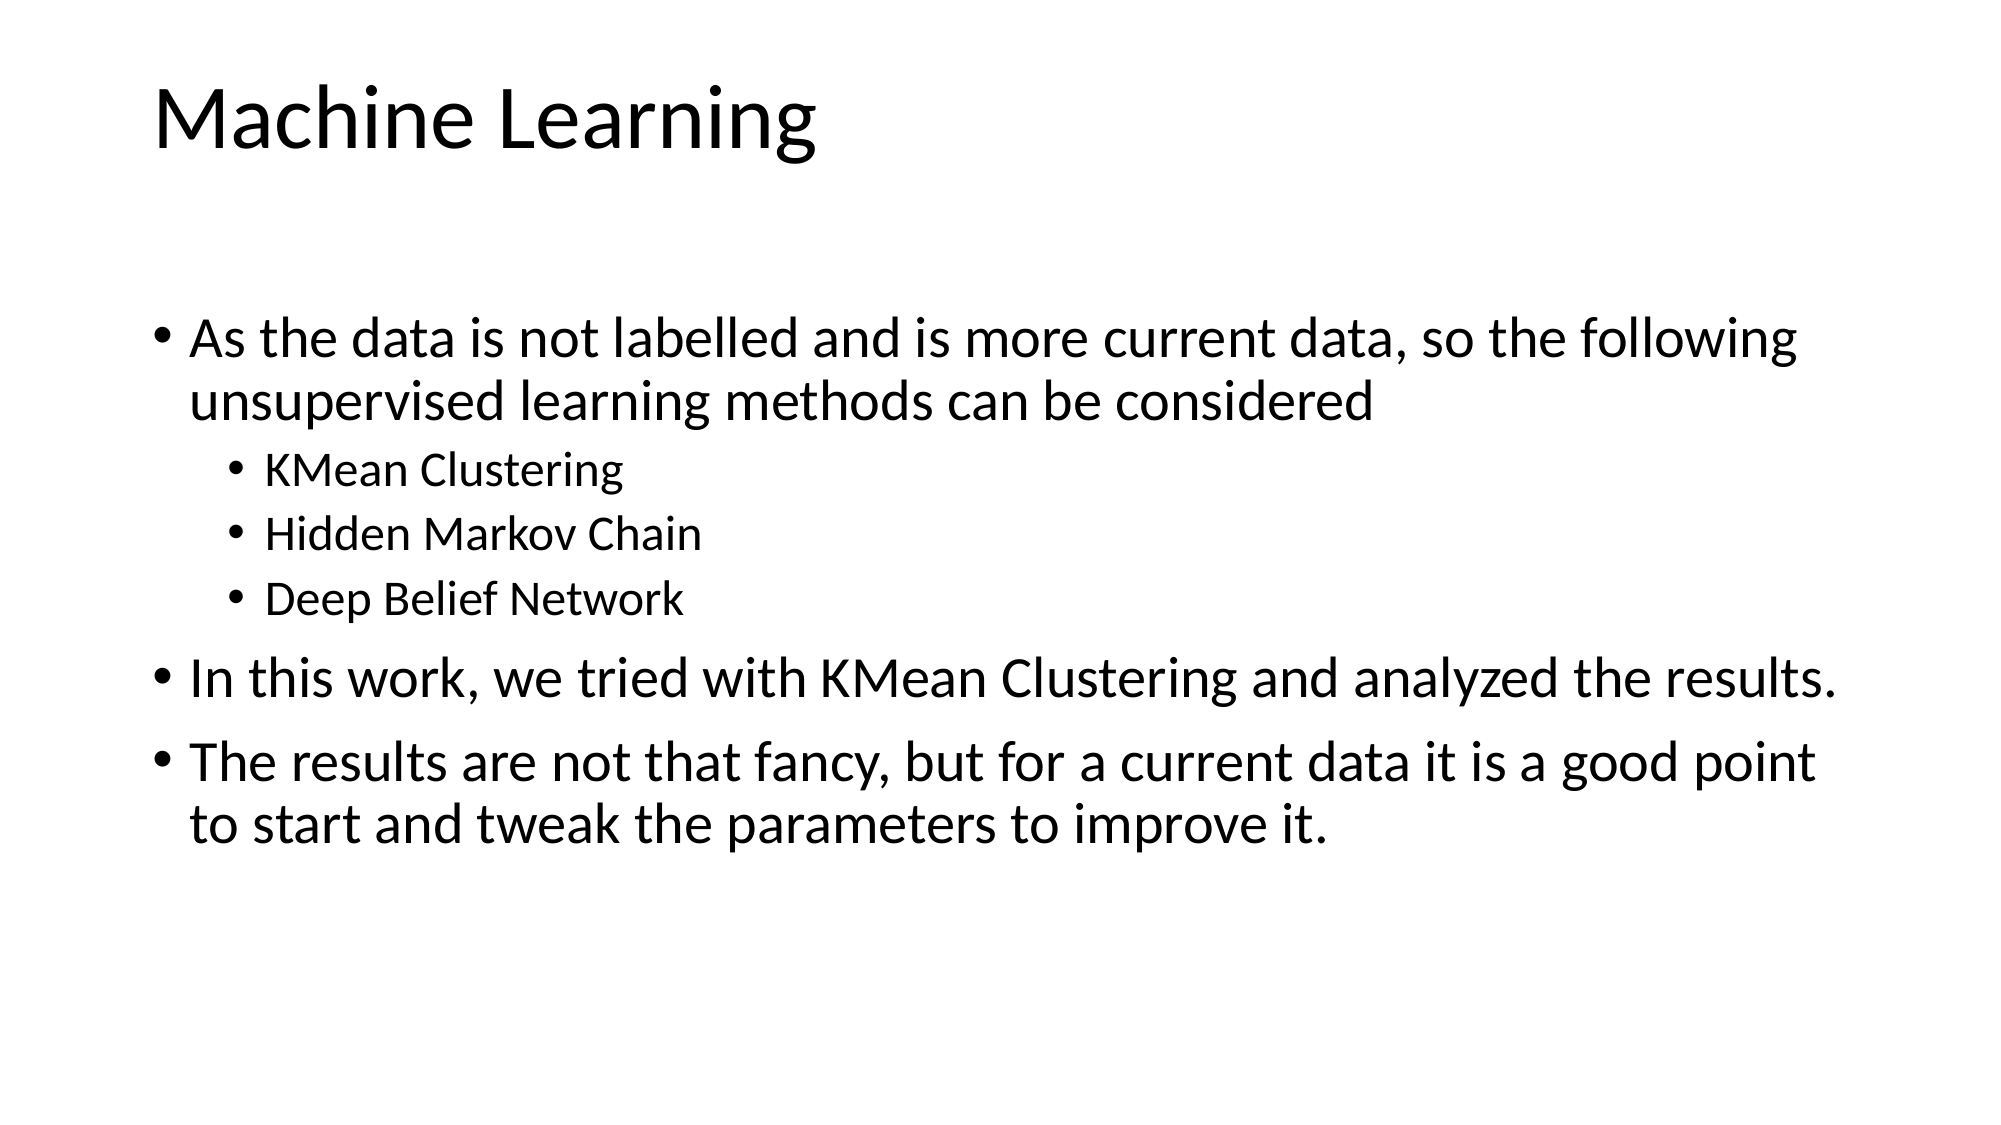

# Machine Learning
As the data is not labelled and is more current data, so the following unsupervised learning methods can be considered
KMean Clustering
Hidden Markov Chain
Deep Belief Network
In this work, we tried with KMean Clustering and analyzed the results.
The results are not that fancy, but for a current data it is a good point to start and tweak the parameters to improve it.